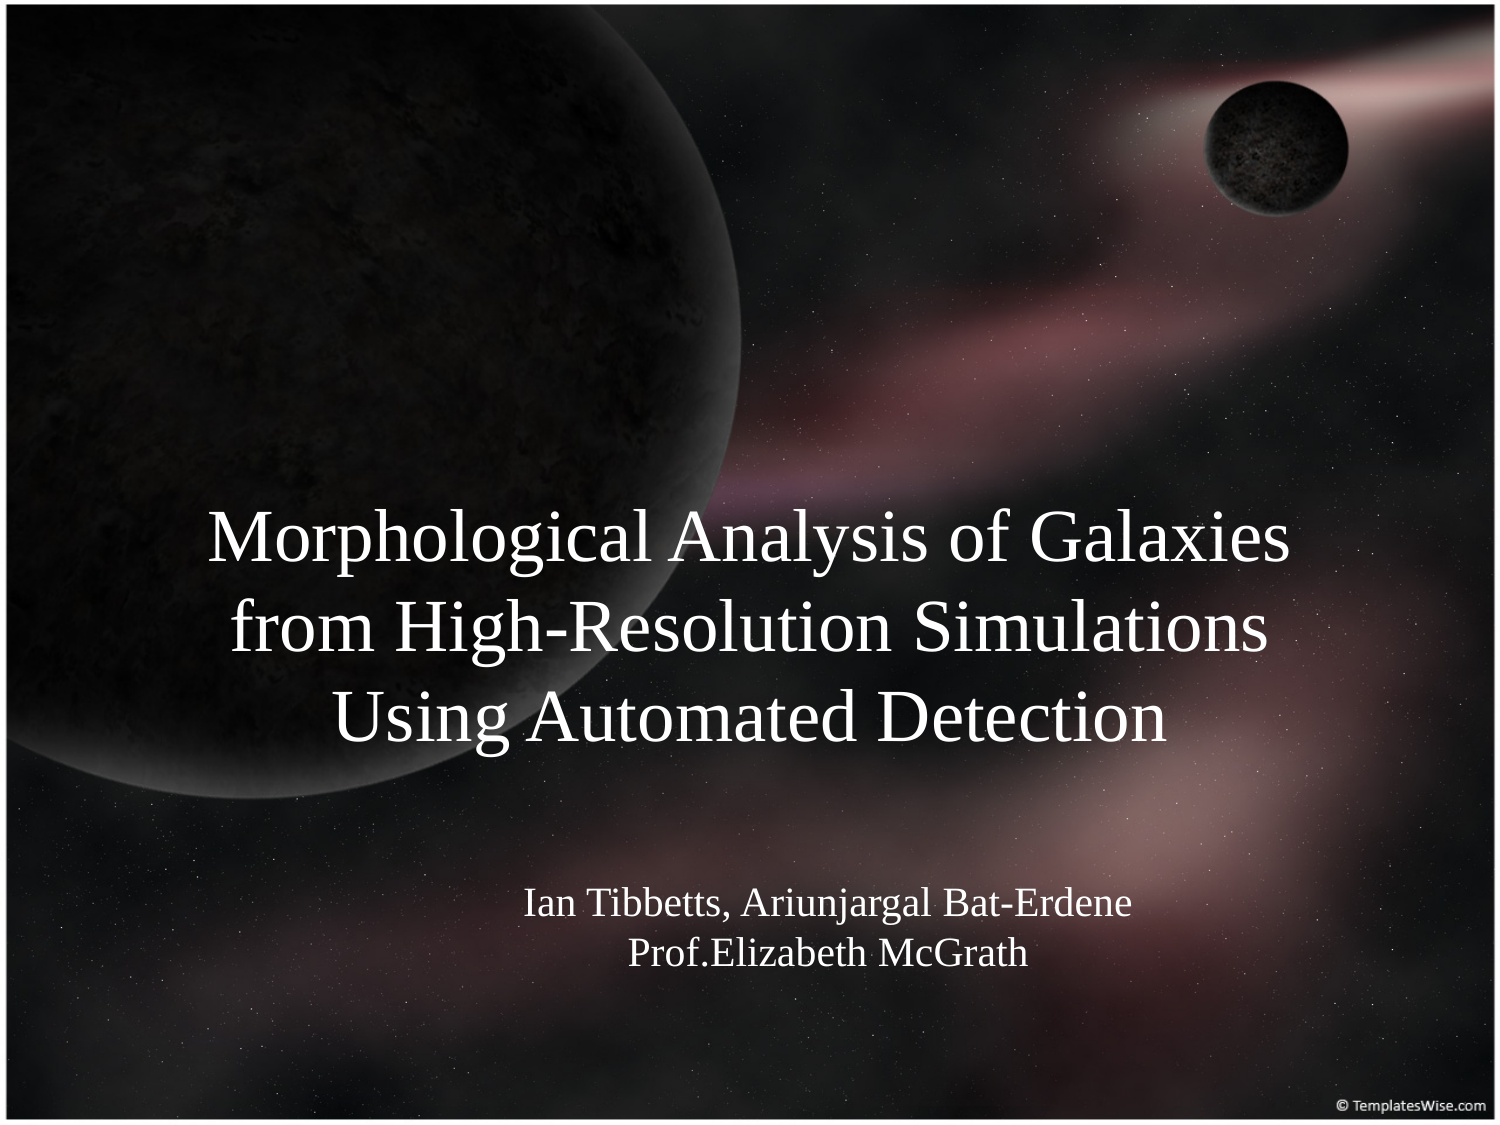

# Morphological Analysis of Galaxies from High-Resolution Simulations Using Automated Detection
Ian Tibbetts, Ariunjargal Bat-Erdene Prof.Elizabeth McGrath